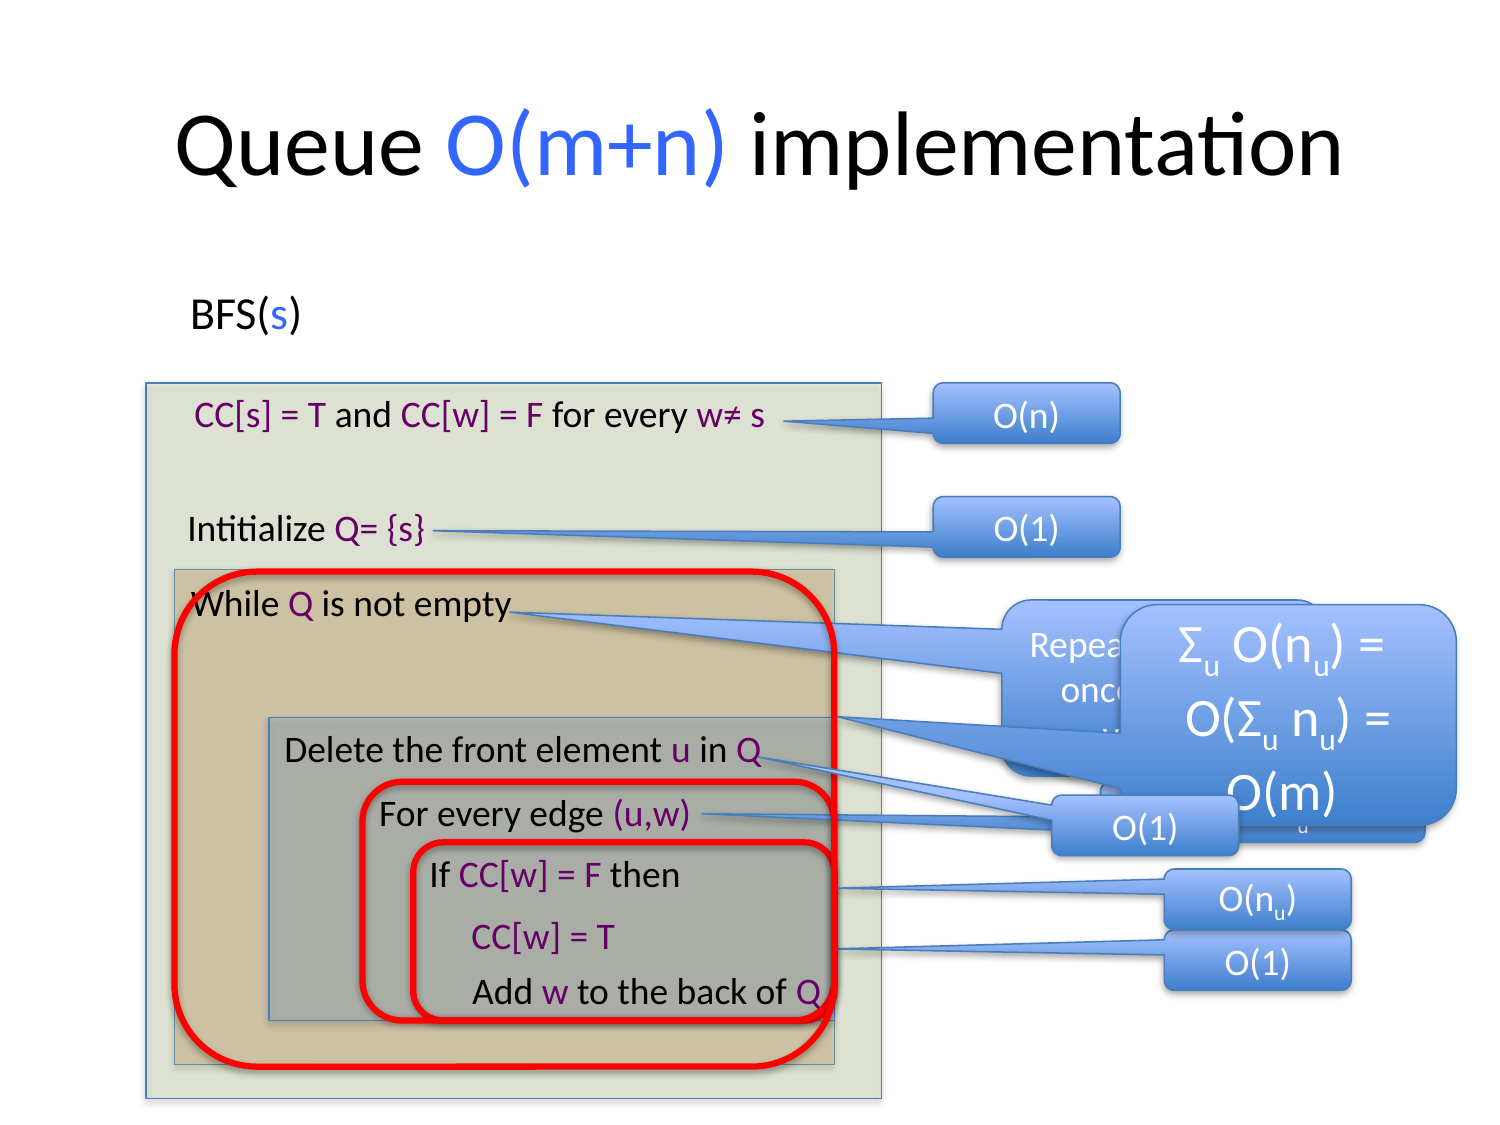

# Queue O(m+n) implementation
BFS(s)

CC[s] = T and CC[w] = F for every w≠ s
O(n)
Intitialize Q= {s}
O(1)

While Q is not empty

Σu O(nu) =
O(Σu nu) =
O(m)
Repeated at most once for each vertex u

Delete the front element u in Q
For every edge (u,w)

O(nu)
Repeated nu times
O(1)
If CC[w] = F then

O(1)
CC[w] = T
Add w to the back of Q